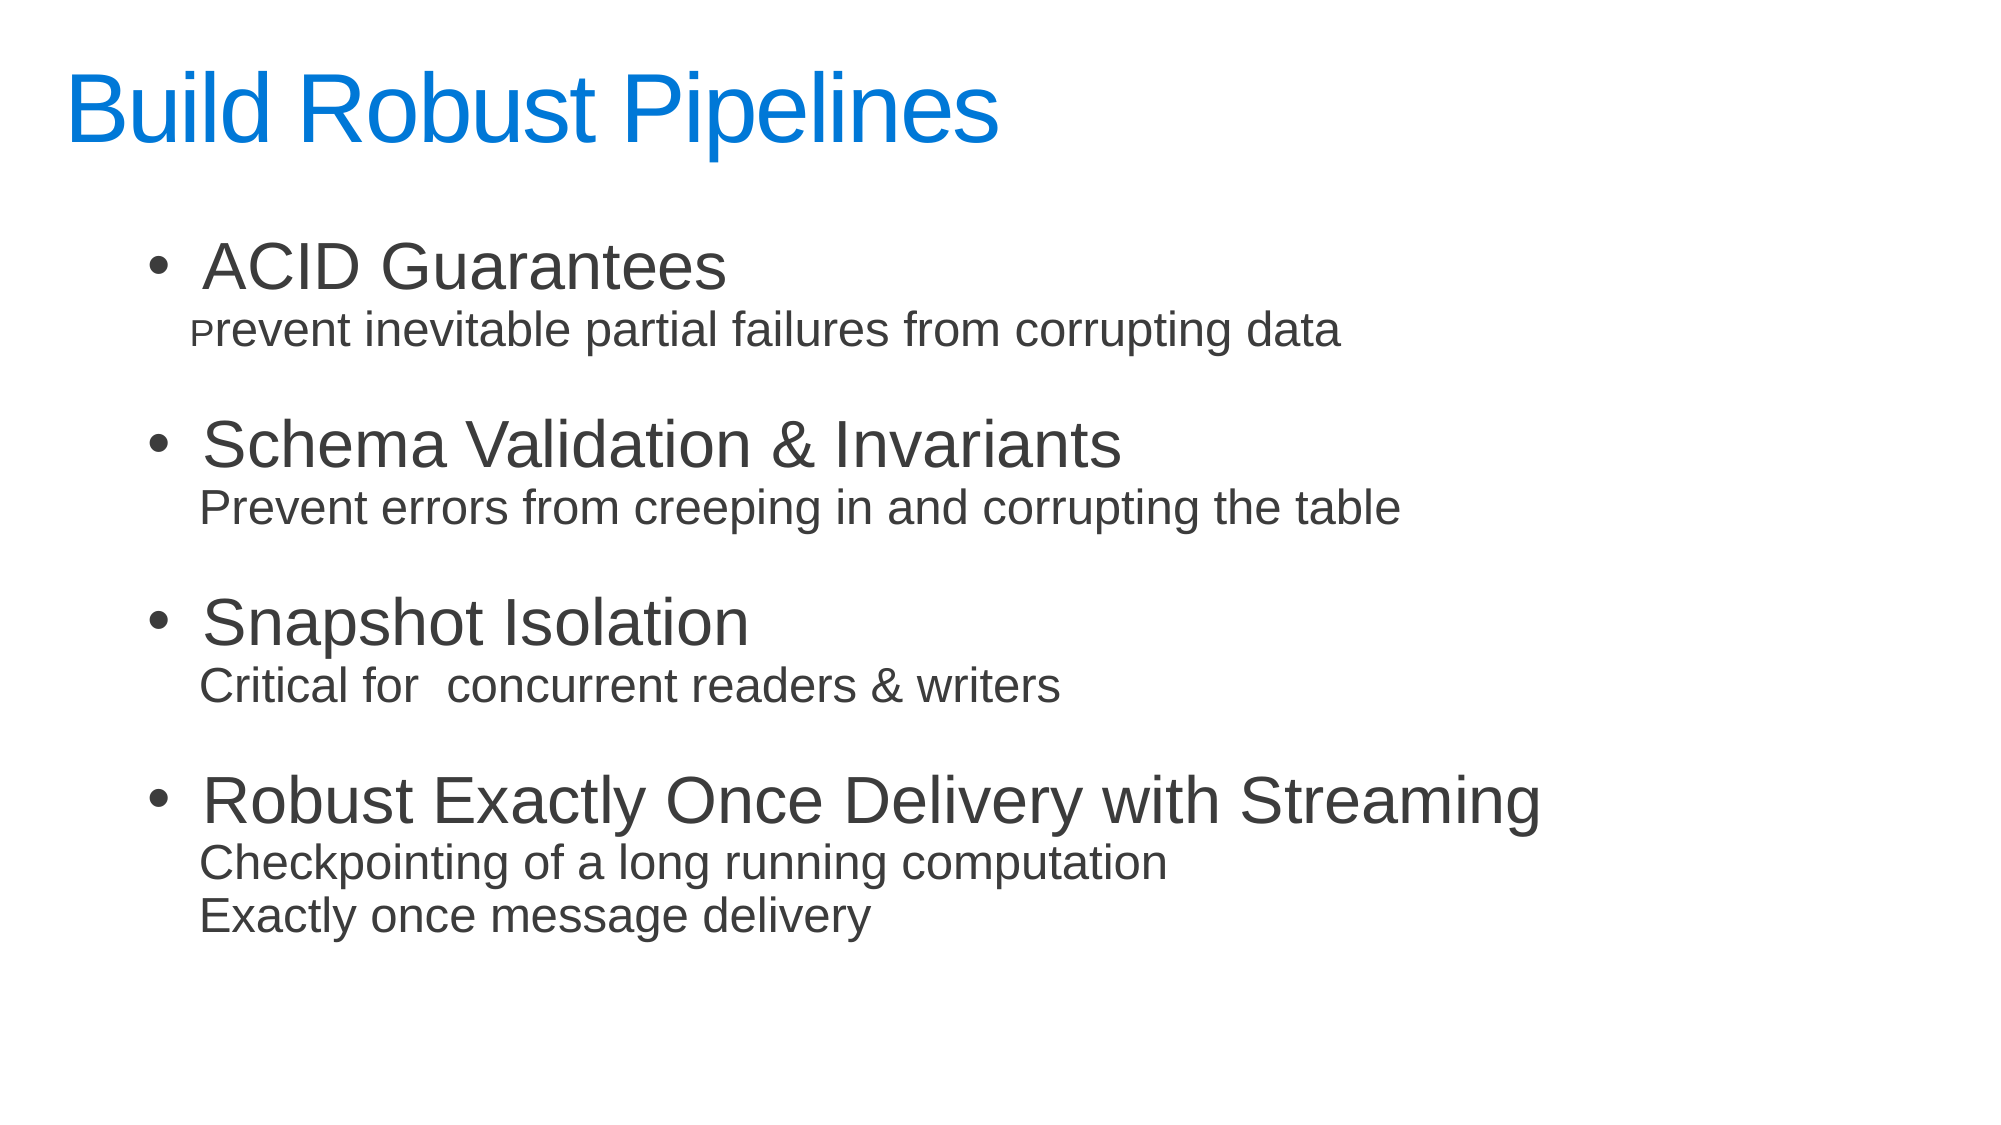

# Build Robust Pipelines
ACID Guarantees
   Prevent inevitable partial failures from corrupting data

Schema Validation & Invariants
   Prevent errors from creeping in and corrupting the table

Snapshot Isolation
   Critical for  concurrent readers & writers

Robust Exactly Once Delivery with Streaming
   Checkpointing of a long running computation
   Exactly once message delivery